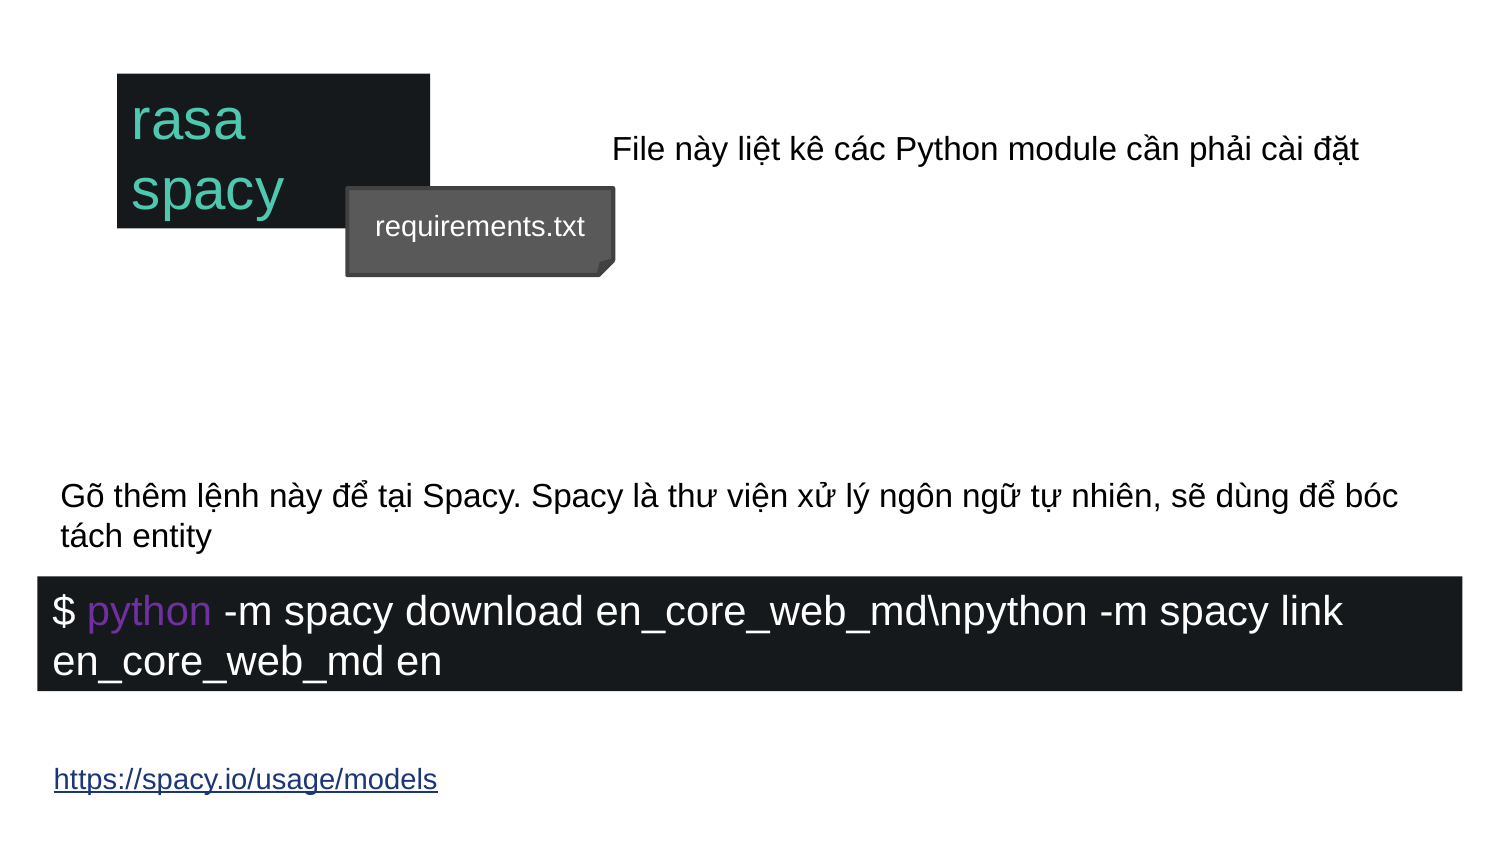

rasa
spacy
File này liệt kê các Python module cần phải cài đặt
requirements.txt
Gõ thêm lệnh này để tại Spacy. Spacy là thư viện xử lý ngôn ngữ tự nhiên, sẽ dùng để bóc
tách entity
$ python -m spacy download en_core_web_md\npython -m spacy link en_core_web_md en
https://spacy.io/usage/models